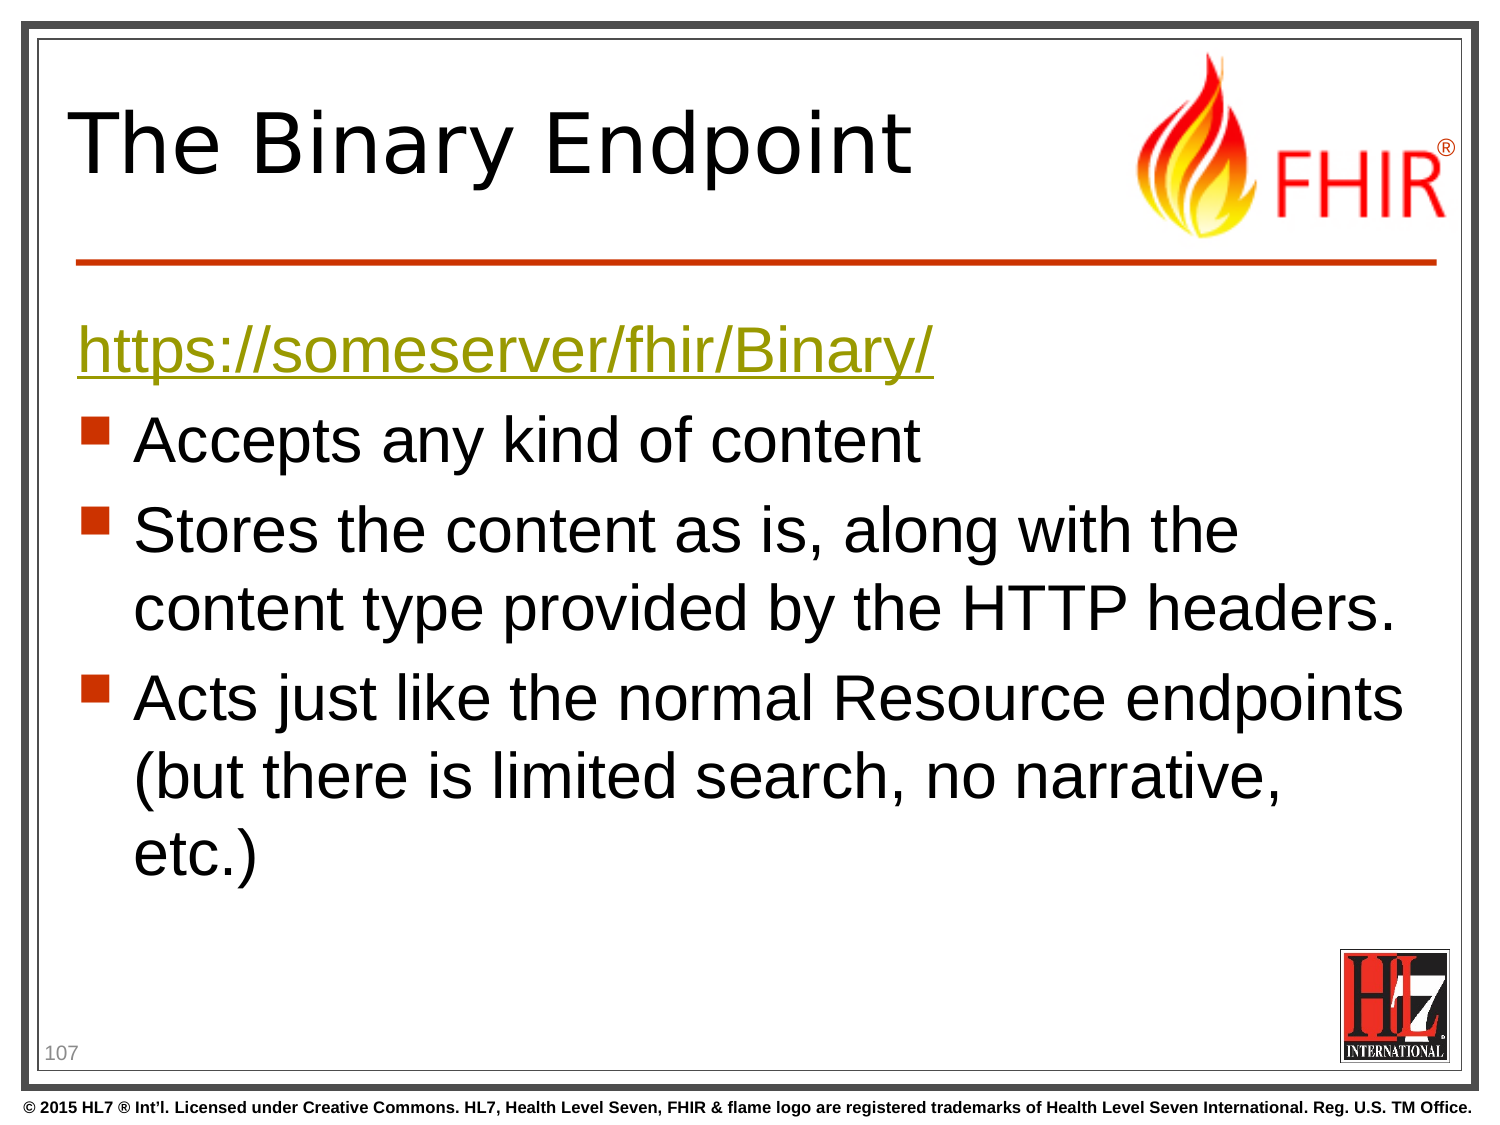

# The Binary Endpoint
https://someserver/fhir/Binary/
Accepts any kind of content
Stores the content as is, along with the content type provided by the HTTP headers.
Acts just like the normal Resource endpoints (but there is limited search, no narrative, etc.)

107